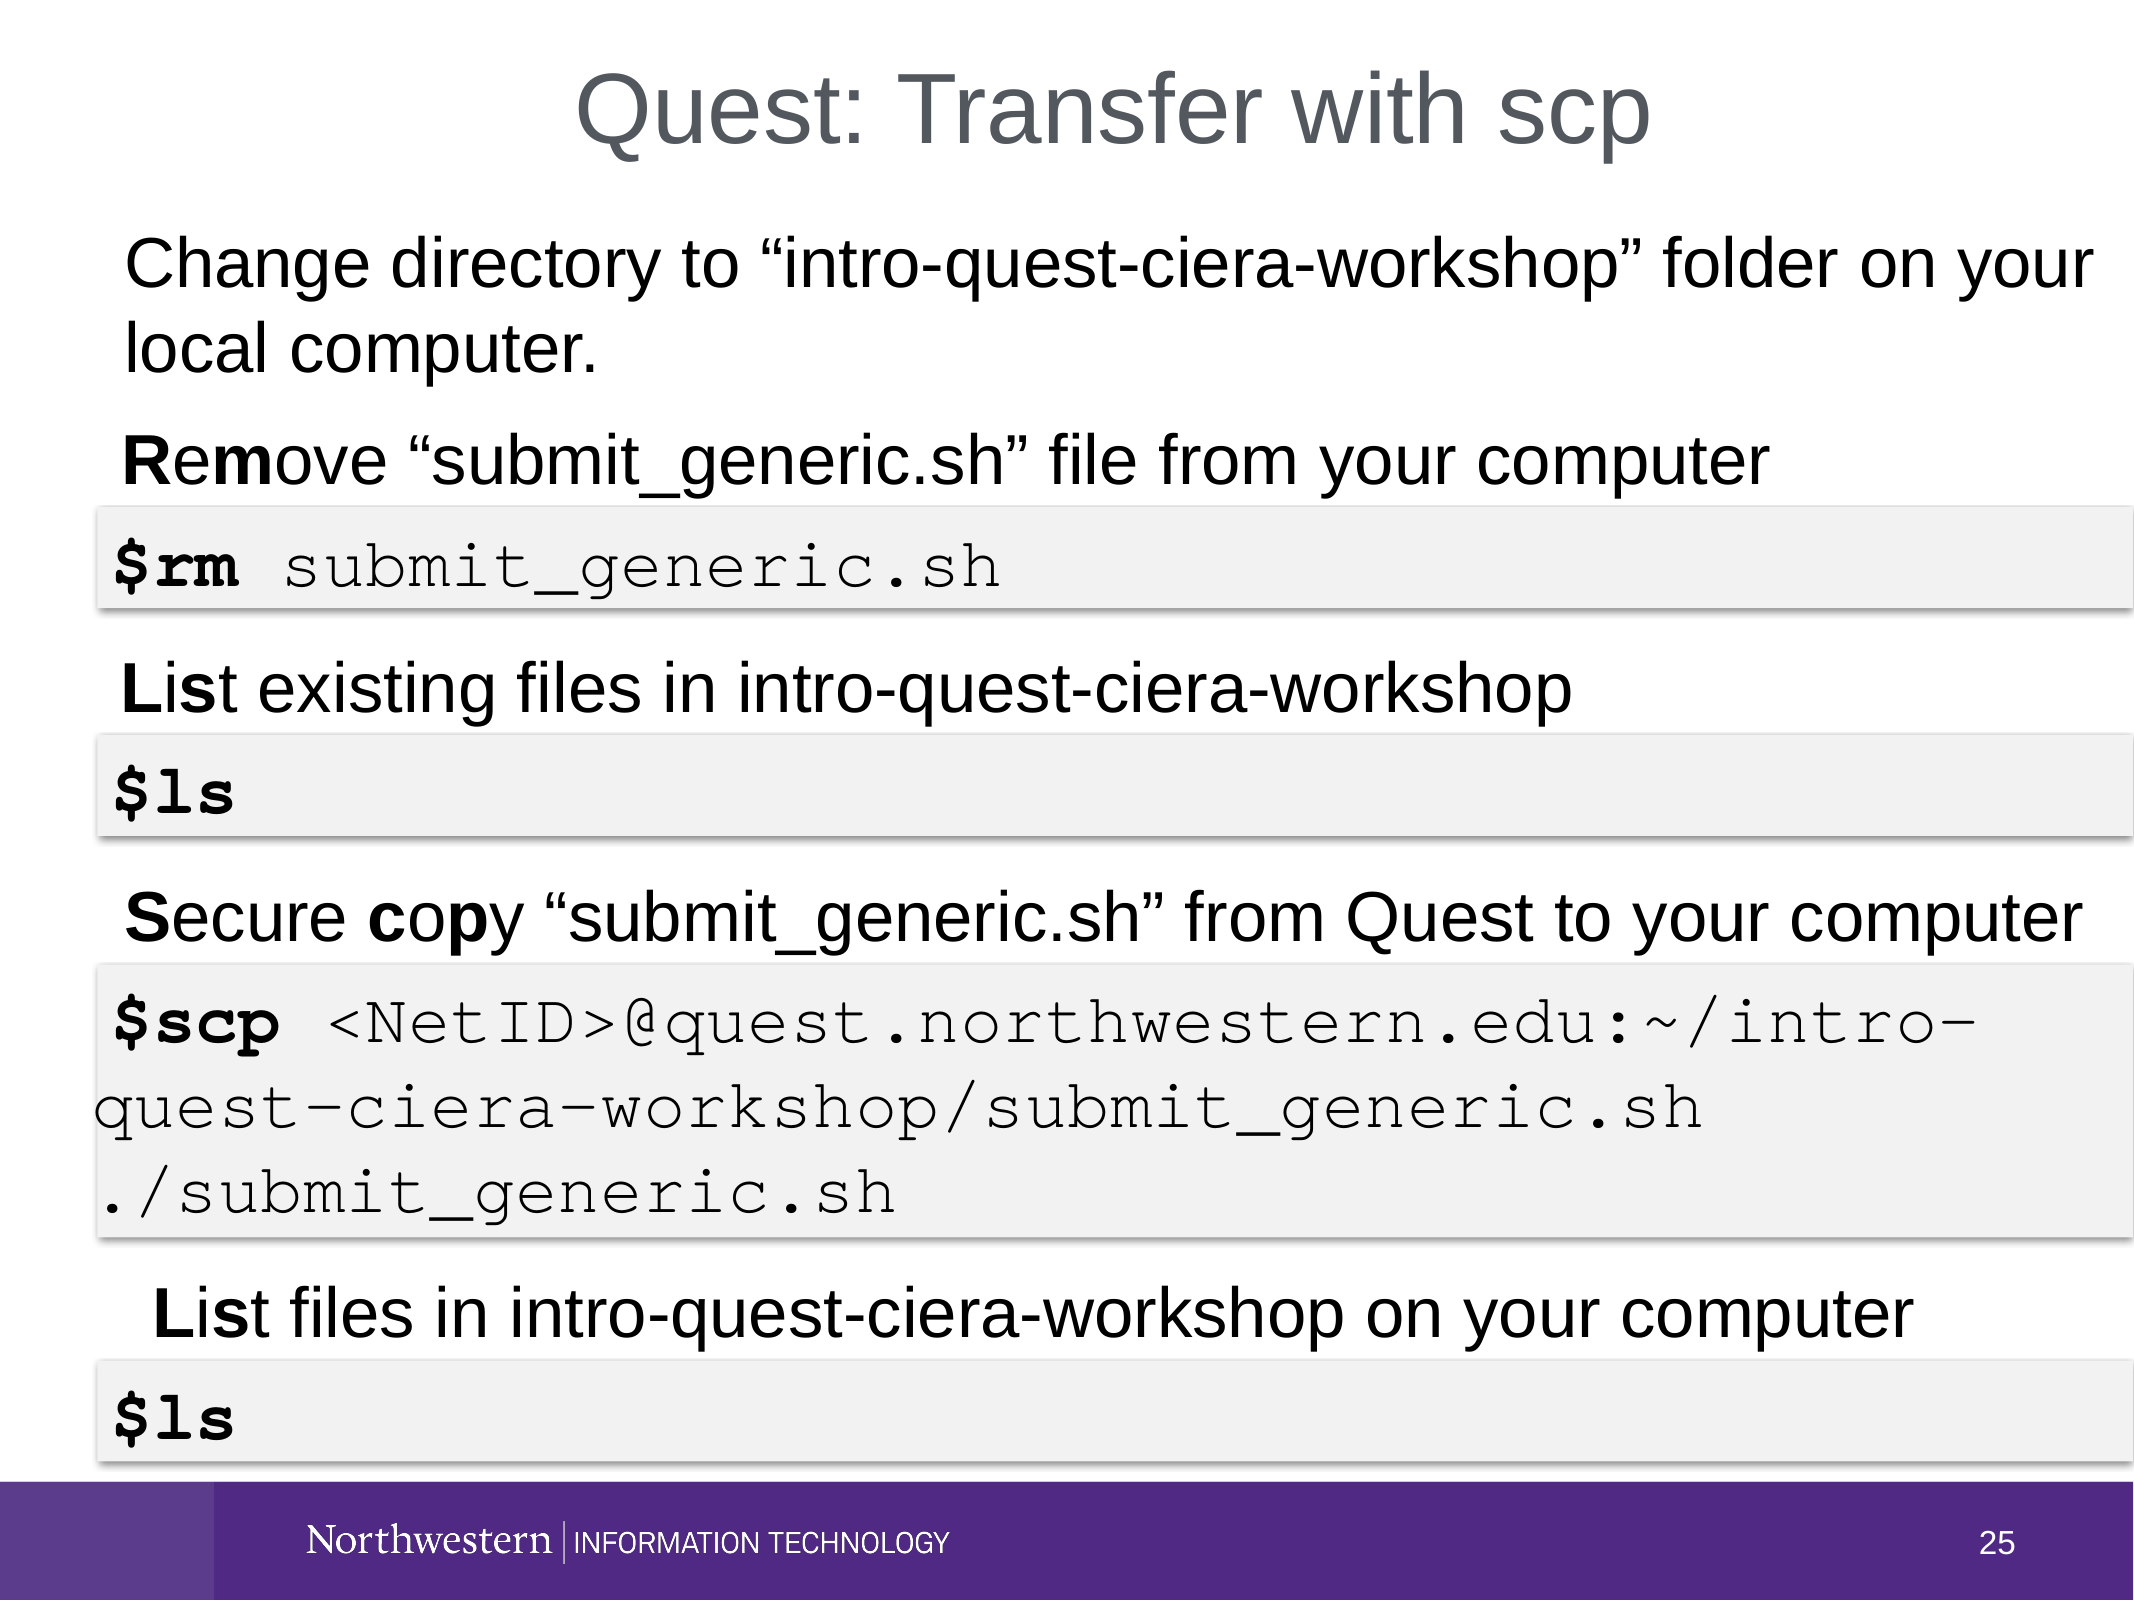

Quest: Transfer with scp
Change directory to “intro-quest-ciera-workshop” folder on your
local computer.
Remove “submit_generic.sh” file from your computer

 $rm submit_generic.sh
List existing files in intro-quest-ciera-workshop

 $ls
Secure copy “submit_generic.sh” from Quest to your computer
 $scp <NetID>@quest.northwestern.edu:~/intro-quest-ciera-workshop/submit_generic.sh ./submit_generic.sh

List files in intro-quest-ciera-workshop on your computer

 $ls
25